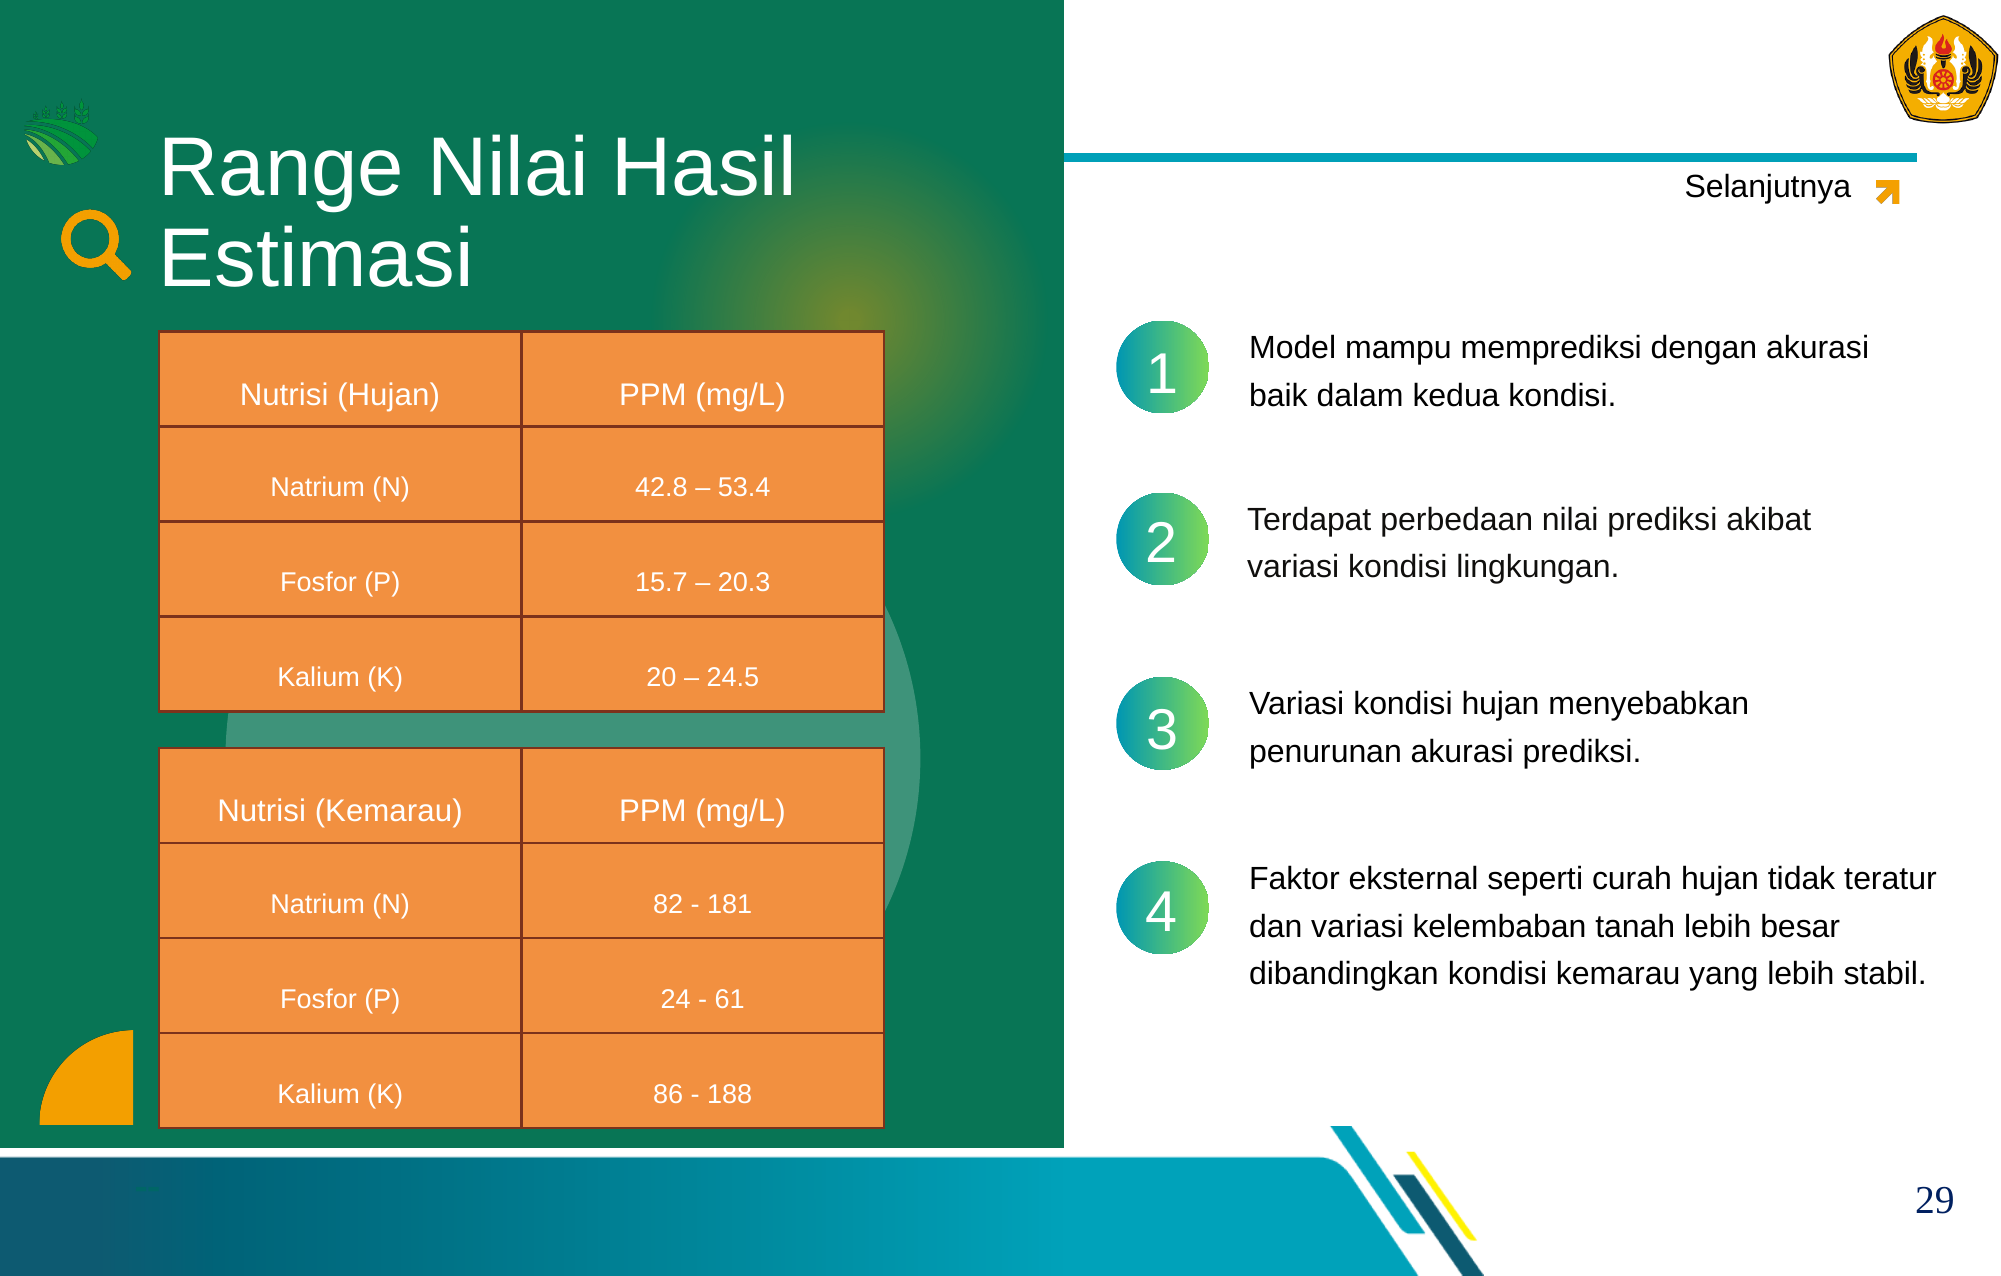

Range Nilai Hasil Estimasi
Selanjutnya

Model mampu memprediksi dengan akurasi baik dalam kedua kondisi.

1
| Nutrisi (Hujan) | PPM (mg/L) |
| --- | --- |
| Natrium (N) | 42.8 – 53.4 |
| Fosfor (P) | 15.7 – 20.3 |
| Kalium (K) | 20 – 24.5 |

Terdapat perbedaan nilai prediksi akibat variasi kondisi lingkungan.

2
Variasi kondisi hujan menyebabkan penurunan akurasi prediksi.

3
| Nutrisi (Kemarau) | PPM (mg/L) |
| --- | --- |
| Natrium (N) | 82 - 181 |
| Fosfor (P) | 24 - 61 |
| Kalium (K) | 86 - 188 |
Faktor eksternal seperti curah hujan tidak teratur dan variasi kelembaban tanah lebih besar dibandingkan kondisi kemarau yang lebih stabil.

4